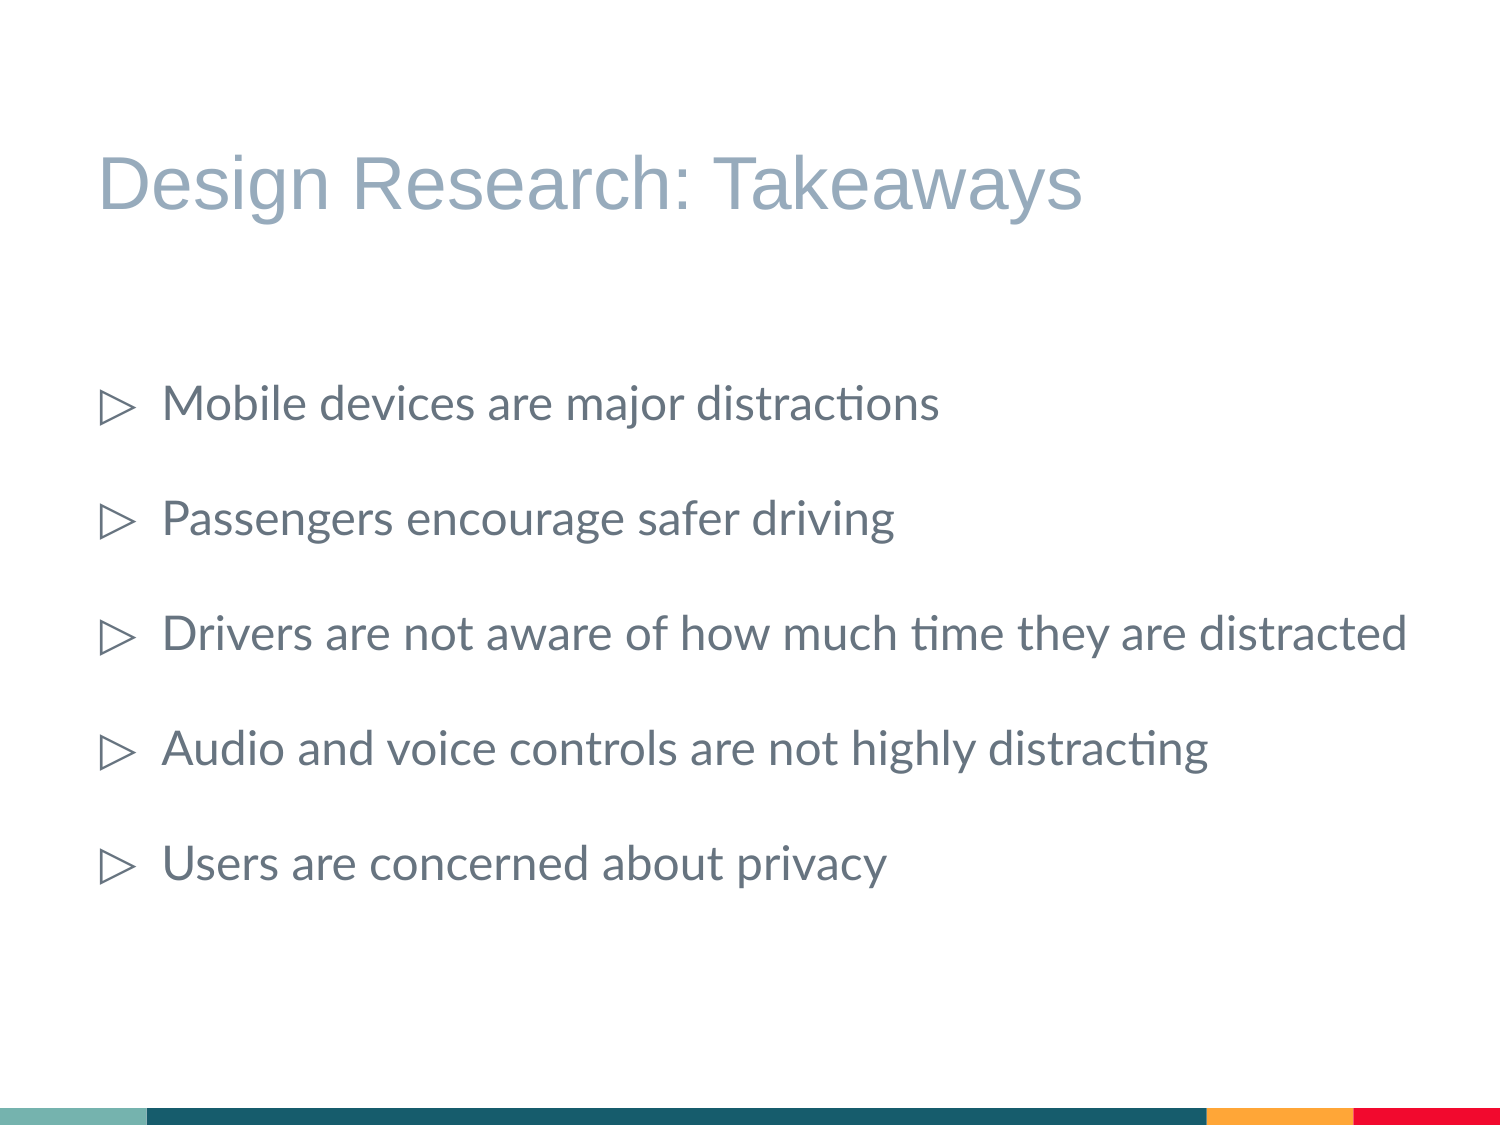

# Design Research: Takeaways
Mobile devices are major distractions
Passengers encourage safer driving
Drivers are not aware of how much time they are distracted
Audio and voice controls are not highly distracting
Users are concerned about privacy